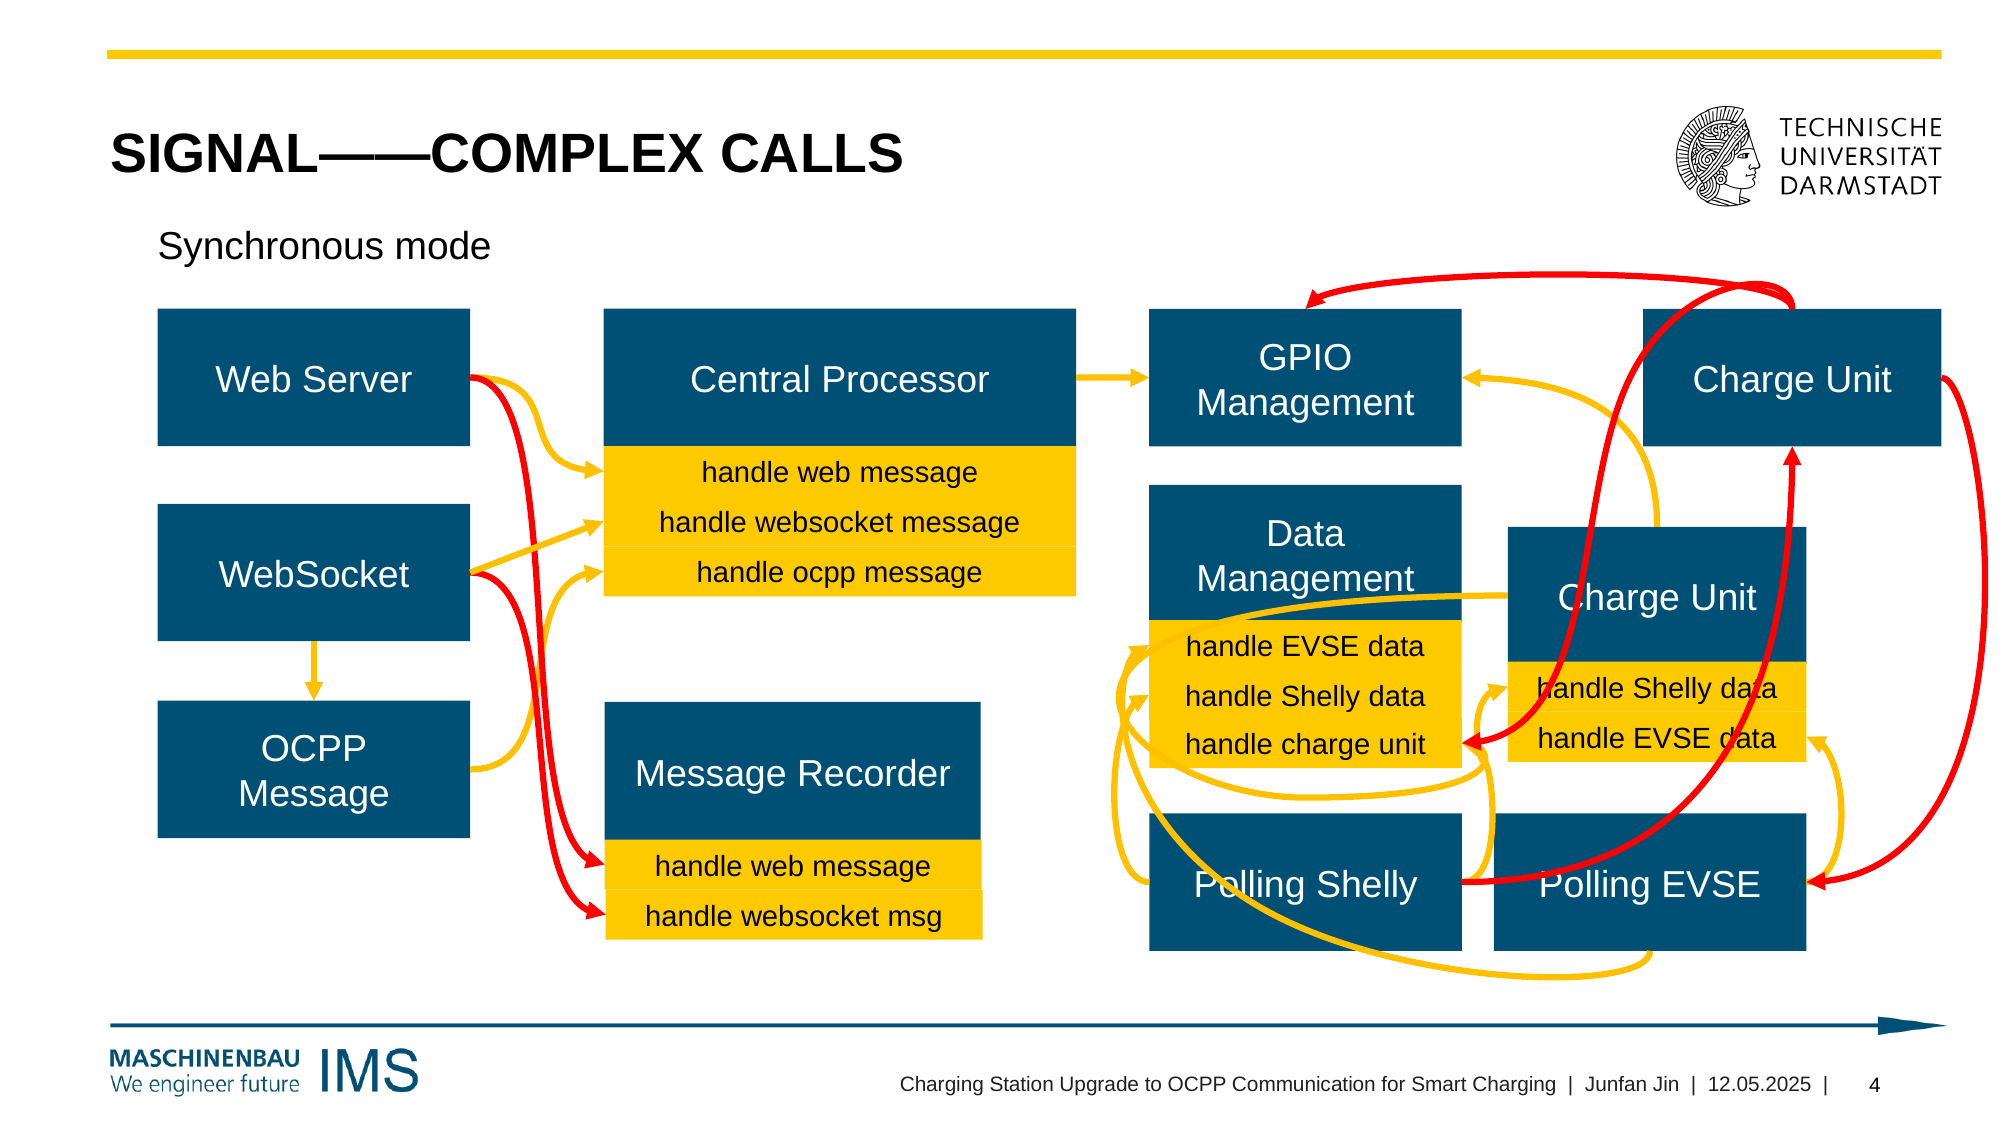

# Signal——complex calls
Synchronous mode
Web Server
Central Processor
GPIO Management
Charge Unit
handle web message
Data Management
handle websocket message
WebSocket
Charge Unit
handle ocpp message
handle EVSE data
handle Shelly data
handle Shelly data
OCPP
Message
Message Recorder
handle web message
handle websocket msg
handle EVSE data
handle charge unit
Polling Shelly
Polling EVSE
Charging Station Upgrade to OCPP Communication for Smart Charging  |  Junfan Jin  |  12.05.2025  |
4